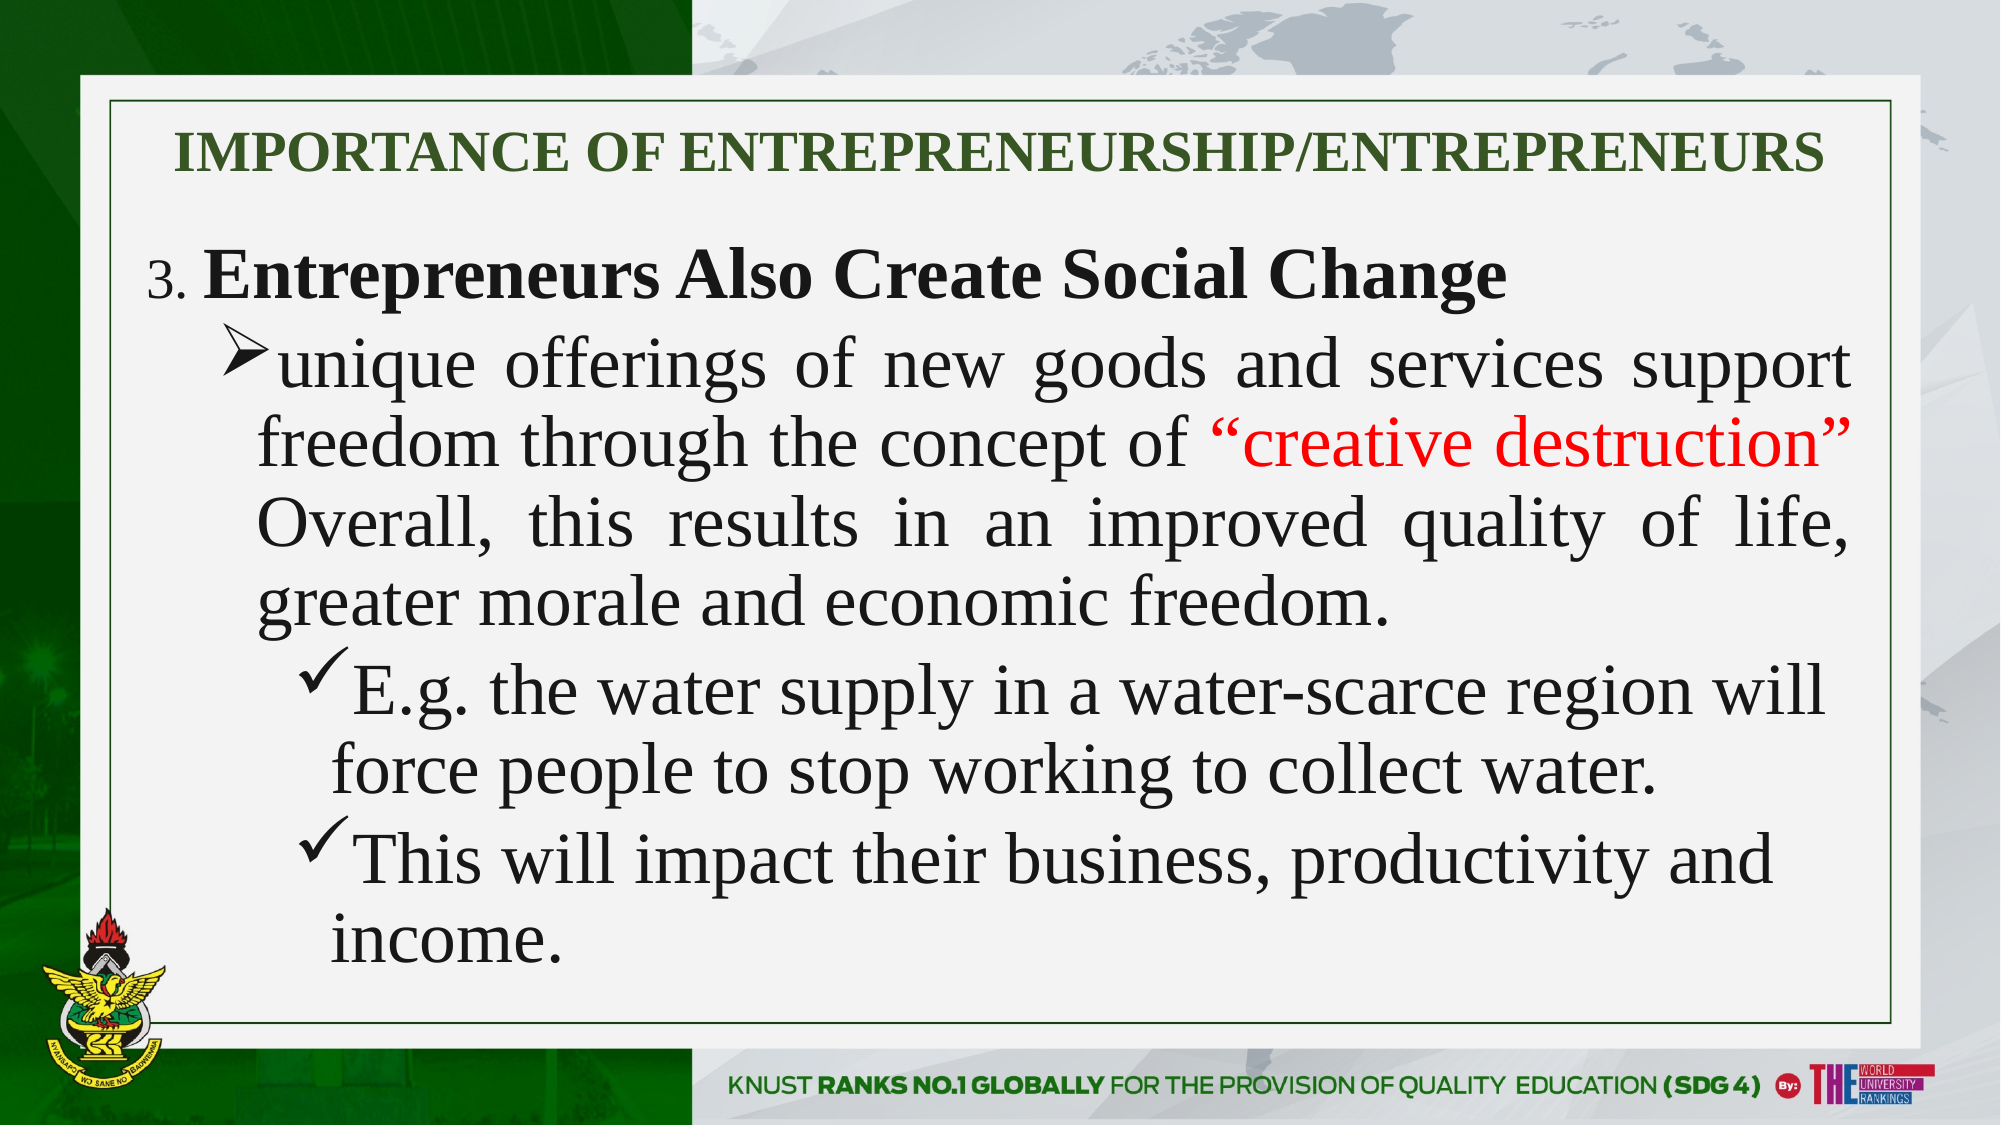

# IMPORTANCE OF ENTREPRENEURSHIP/ENTREPRENEURS
3. Entrepreneurs Also Create Social Change
unique offerings of new goods and services support freedom through the concept of “creative destruction” Overall, this results in an improved quality of life, greater morale and economic freedom.
E.g. the water supply in a water-scarce region will force people to stop working to collect water.
This will impact their business, productivity and income.